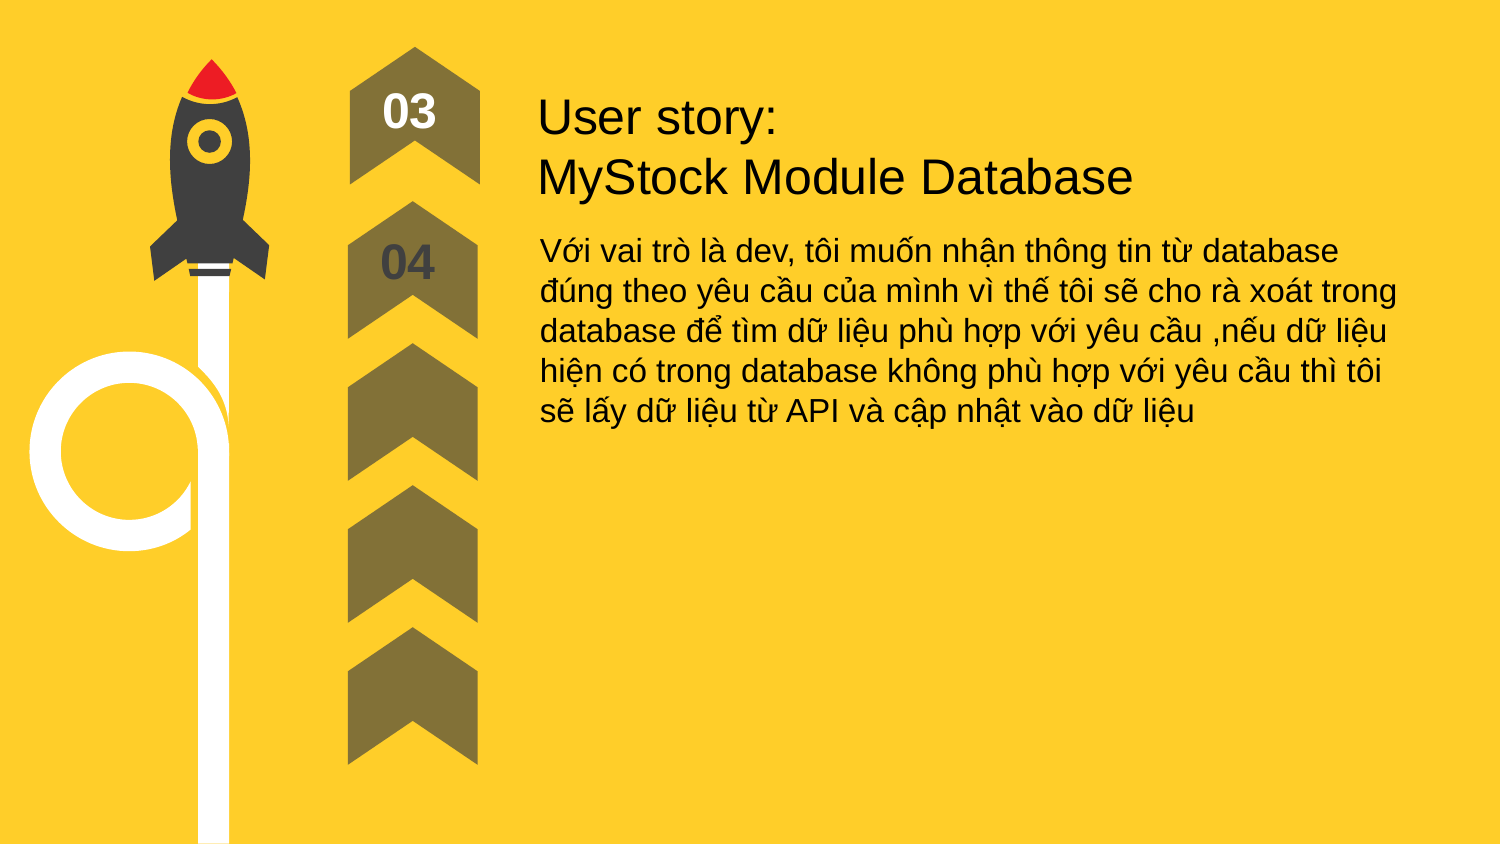

User story:
MyStock Module Database

03

04
Với vai trò là dev, tôi muốn nhận thông tin từ database đúng theo yêu cầu của mình vì thế tôi sẽ cho rà xoát trong database để tìm dữ liệu phù hợp với yêu cầu ,nếu dữ liệu hiện có trong database không phù hợp với yêu cầu thì tôi sẽ lấy dữ liệu từ API và cập nhật vào dữ liệu